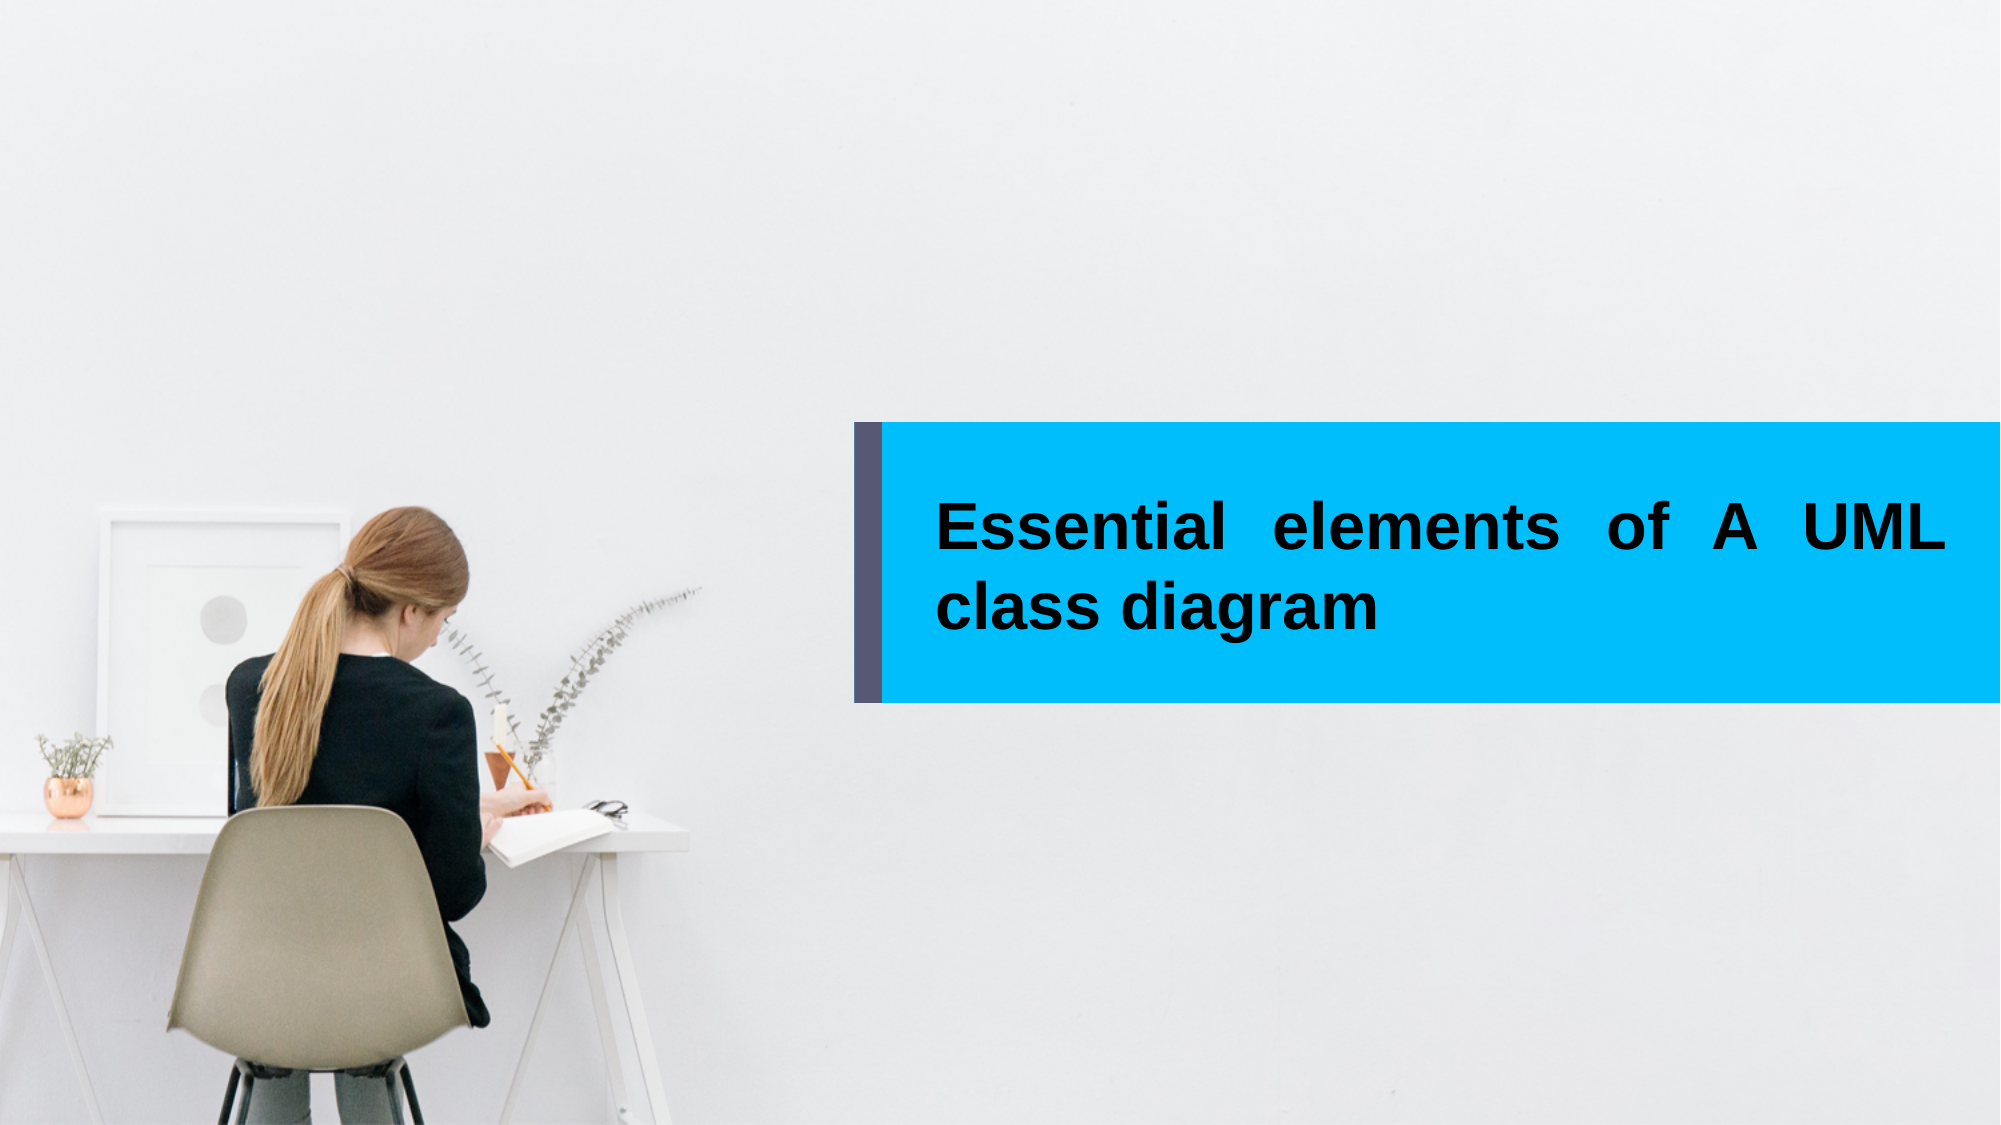

Essential elements of A UML class diagram